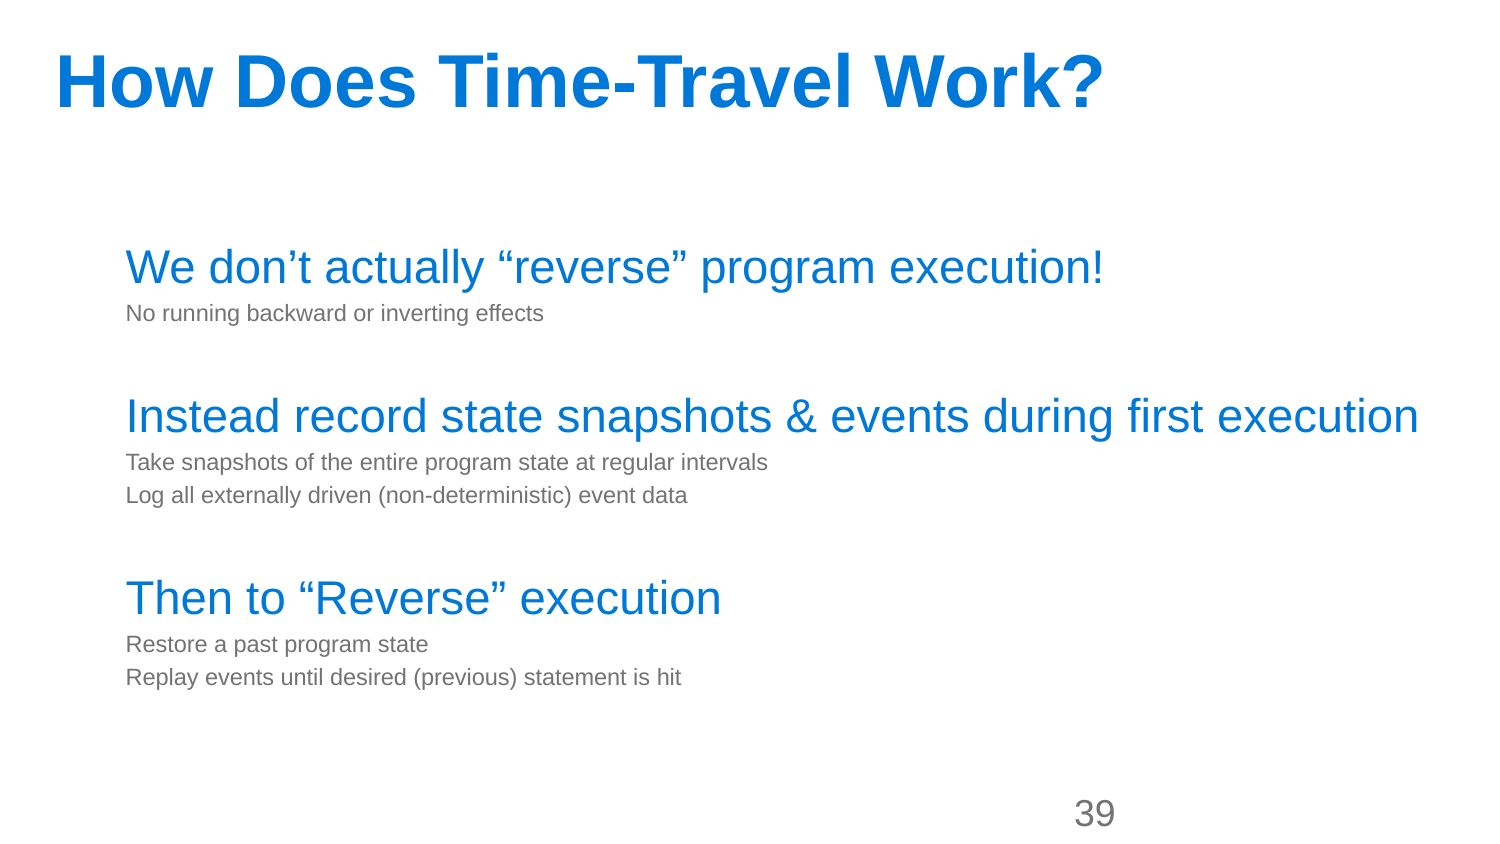

# How Does Time-Travel Work?
We don’t actually “reverse” program execution!
No running backward or inverting effects

Instead record state snapshots & events during first execution
Take snapshots of the entire program state at regular intervals
Log all externally driven (non-deterministic) event data

Then to “Reverse” execution
Restore a past program state
Replay events until desired (previous) statement is hit
39